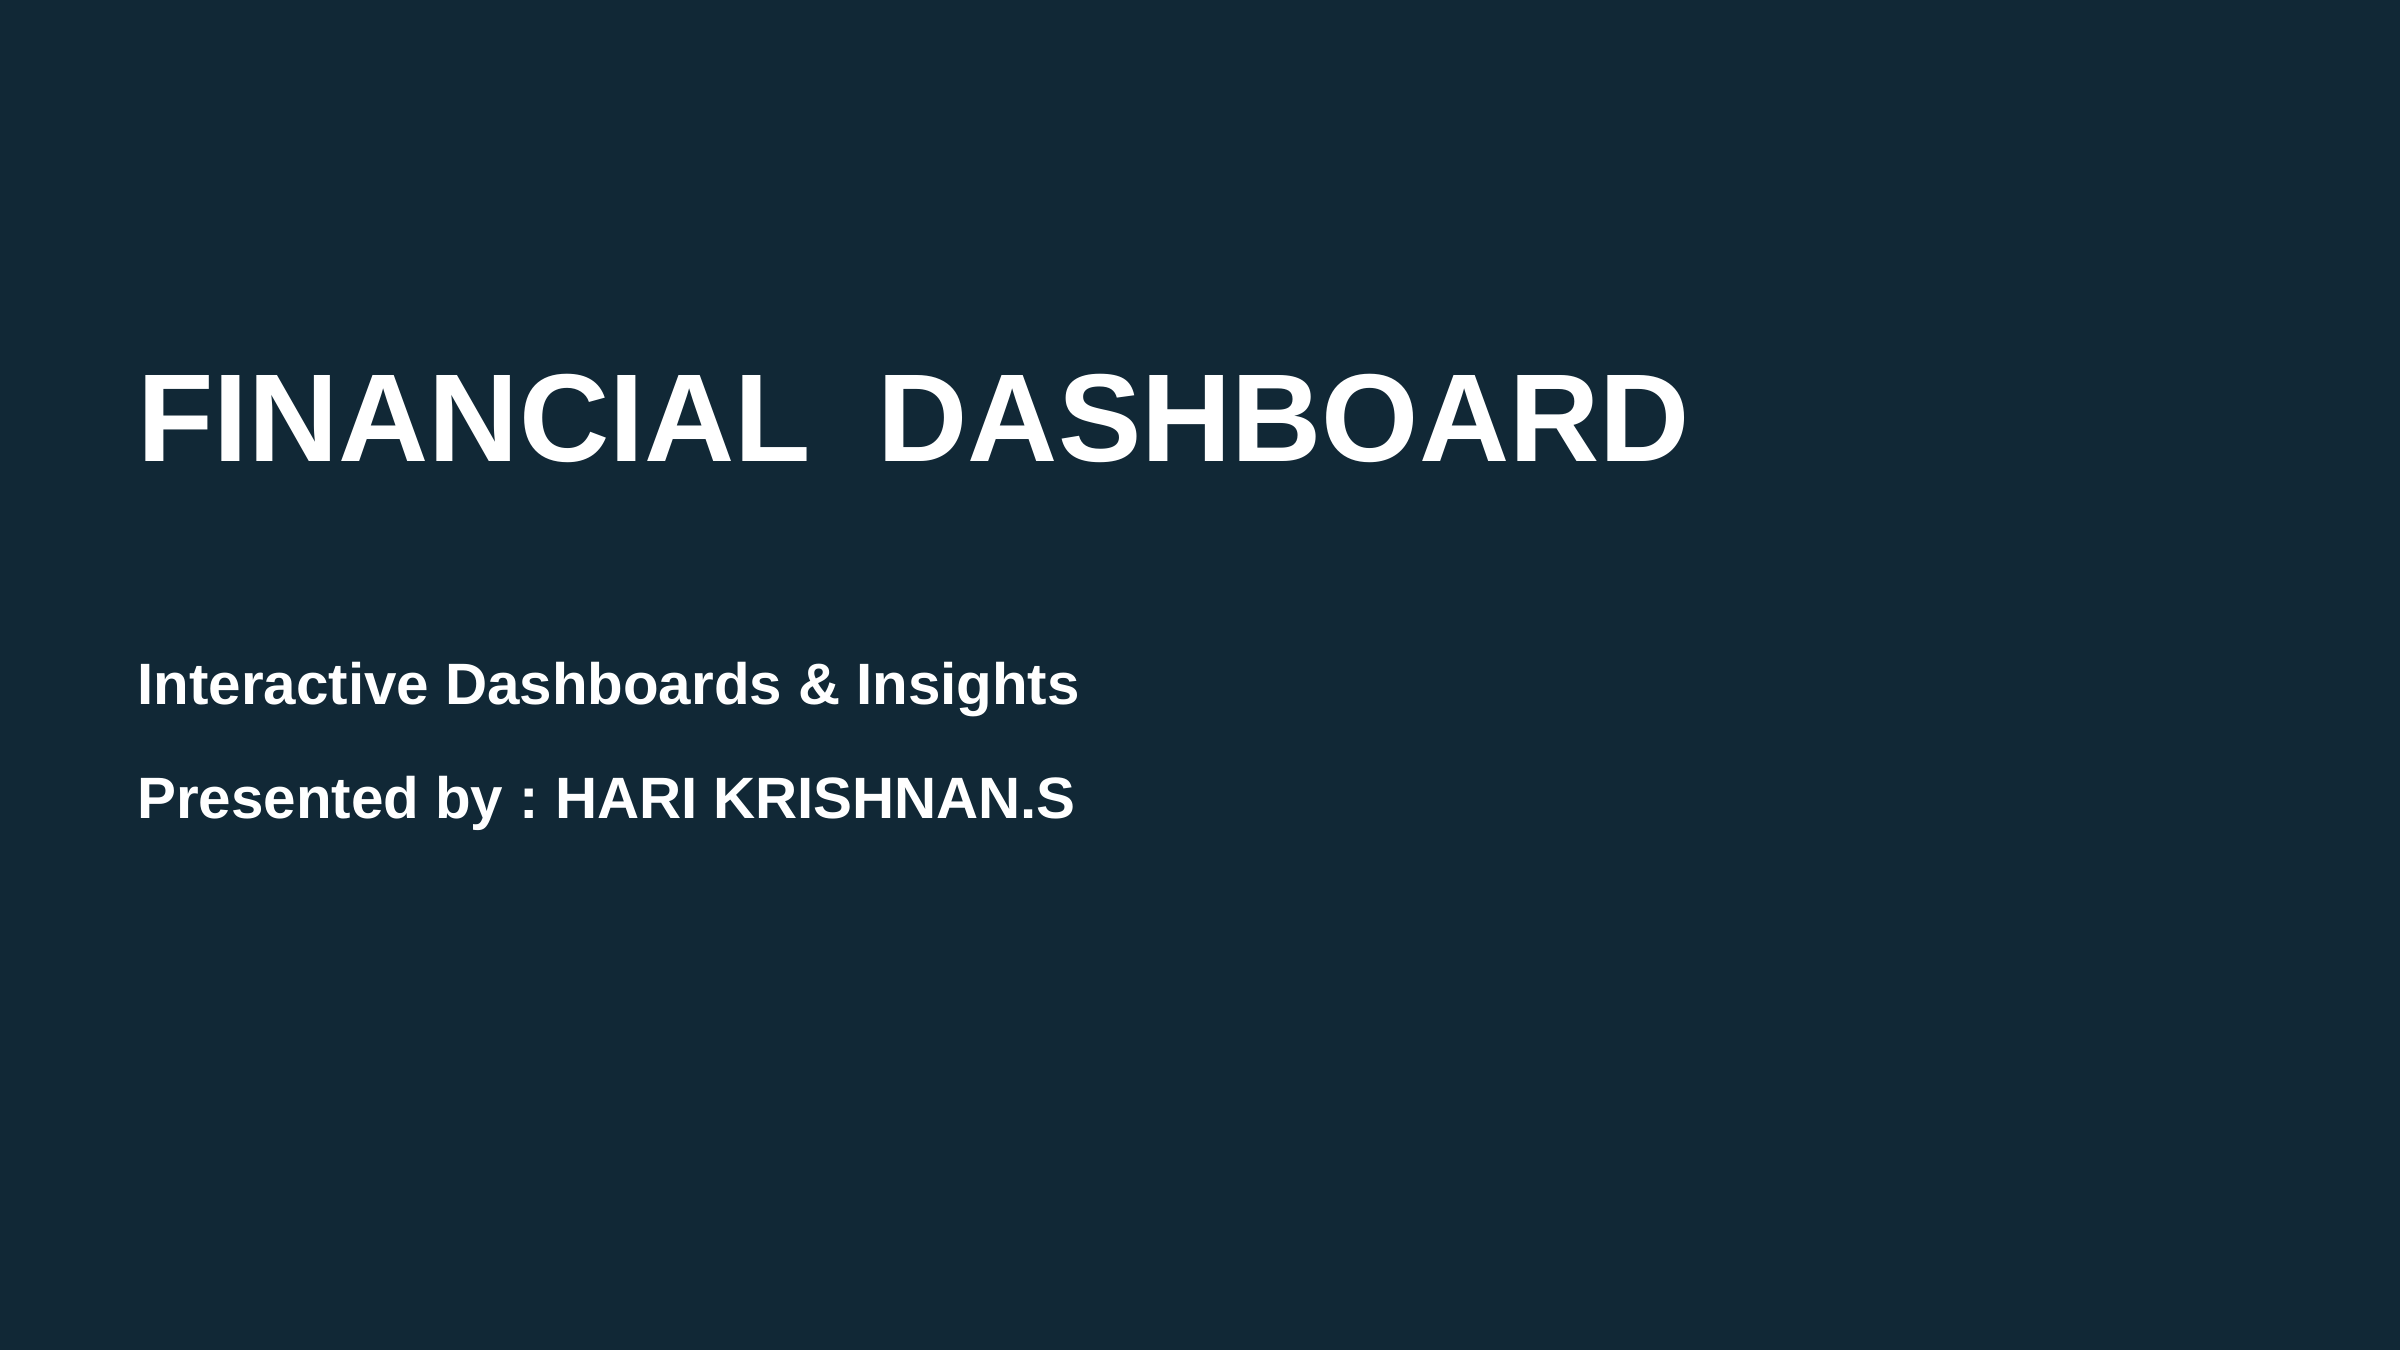

FINANCIAL  DASHBOARD

Interactive Dashboards & Insights
Presented by : HARI KRISHNAN.S